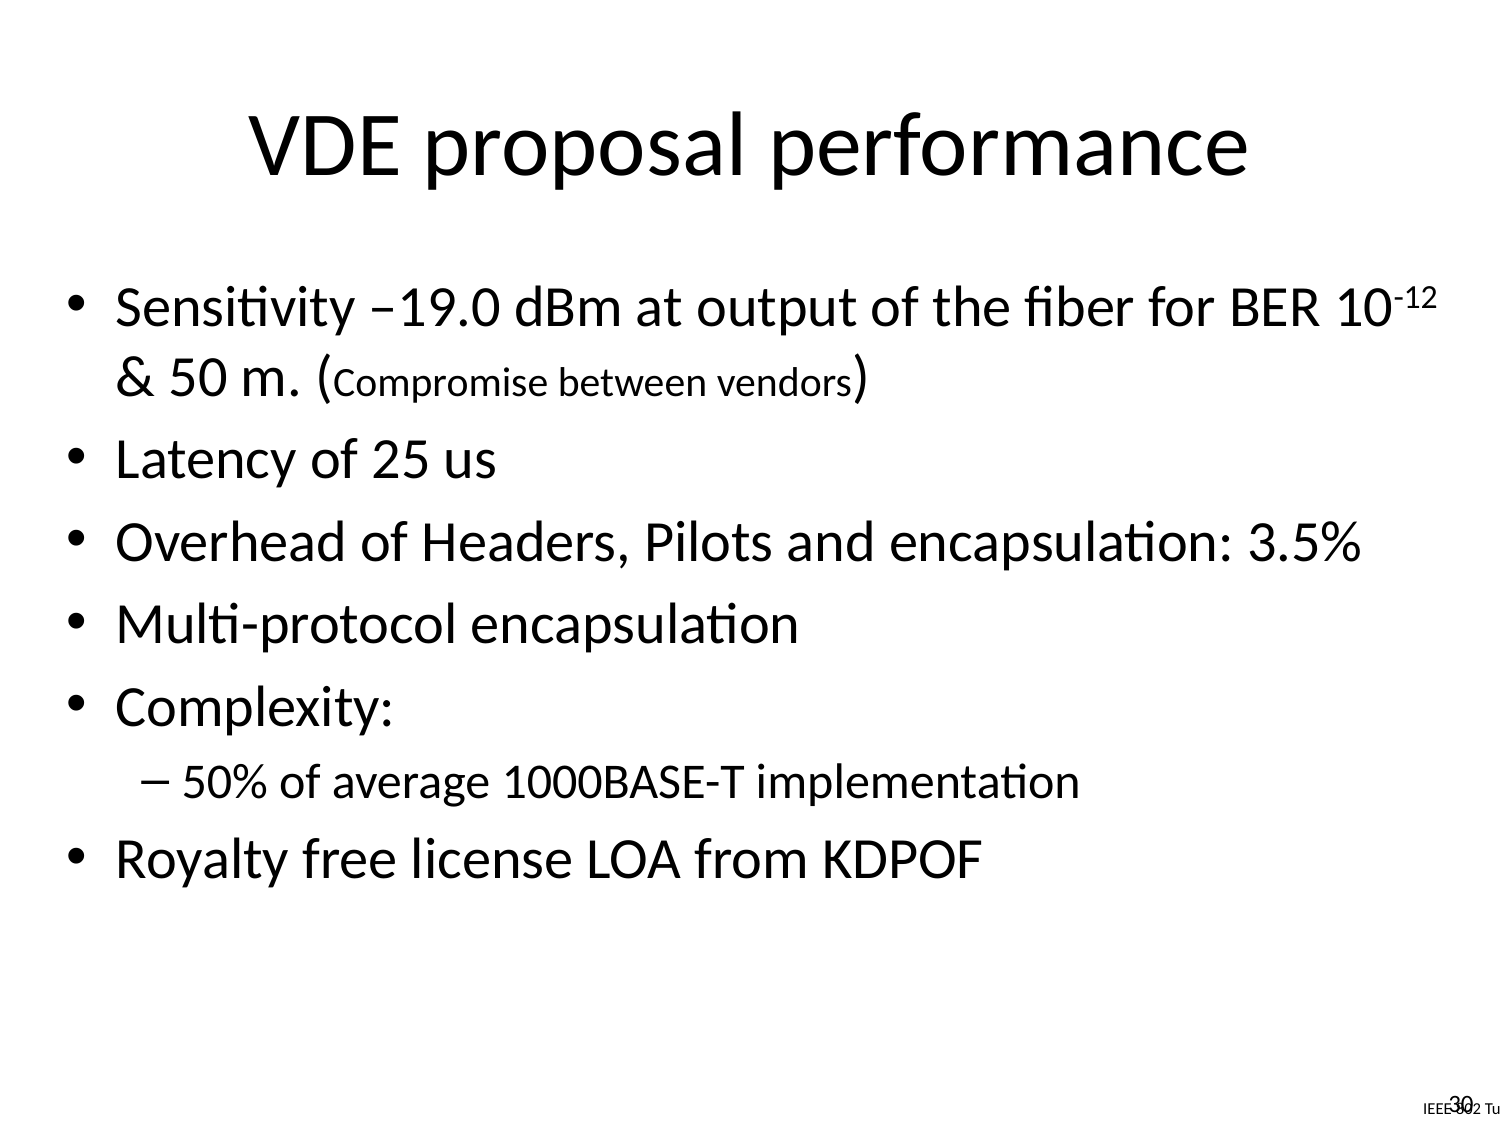

# VDE proposal performance
Sensitivity –19.0 dBm at output of the fiber for BER 10-12 & 50 m. (Compromise between vendors)
Latency of 25 us
Overhead of Headers, Pilots and encapsulation: 3.5%
Multi-protocol encapsulation
Complexity:
50% of average 1000BASE-T implementation
Royalty free license LOA from KDPOF
30